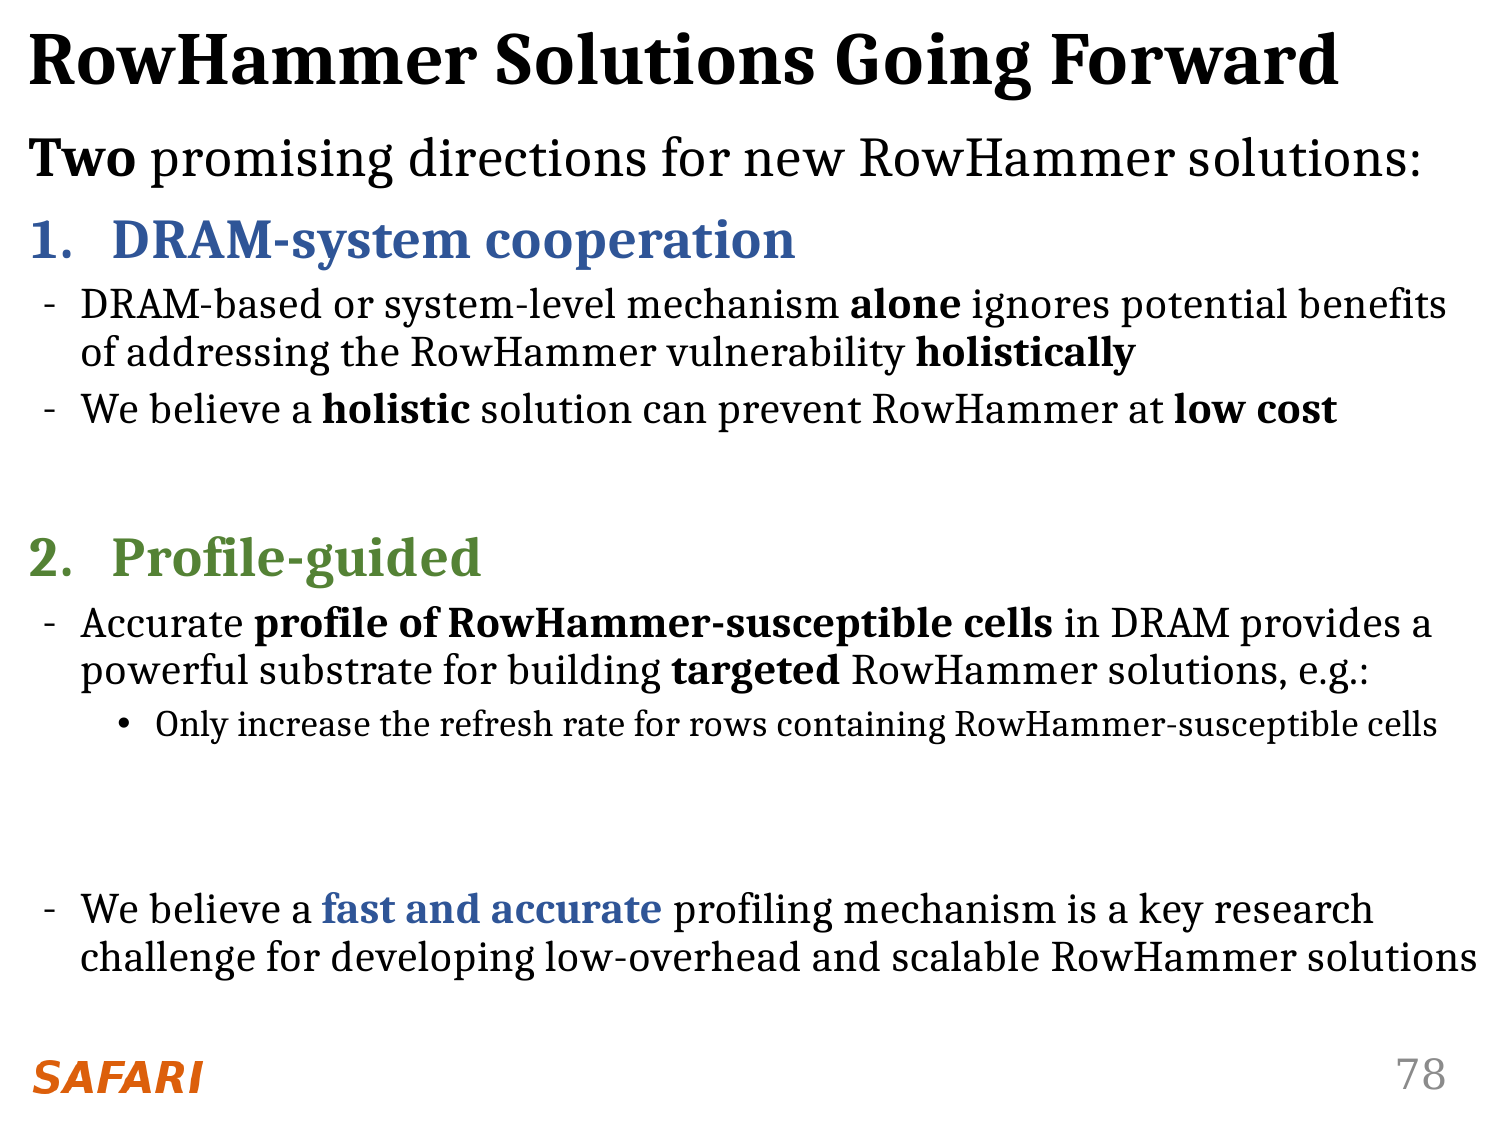

# RowHammer Solutions Going Forward
Two promising directions for new RowHammer solutions:
DRAM-system cooperation
DRAM-based or system-level mechanism alone ignores potential benefits of addressing the RowHammer vulnerability holistically
We believe a holistic solution can prevent RowHammer at low cost

Profile-guided
Accurate profile of RowHammer-susceptible cells in DRAM provides a powerful substrate for building targeted RowHammer solutions, e.g.:
Only increase the refresh rate for rows containing RowHammer-susceptible cells

We believe a fast and accurate profiling mechanism is a key research challenge for developing low-overhead and scalable RowHammer solutions